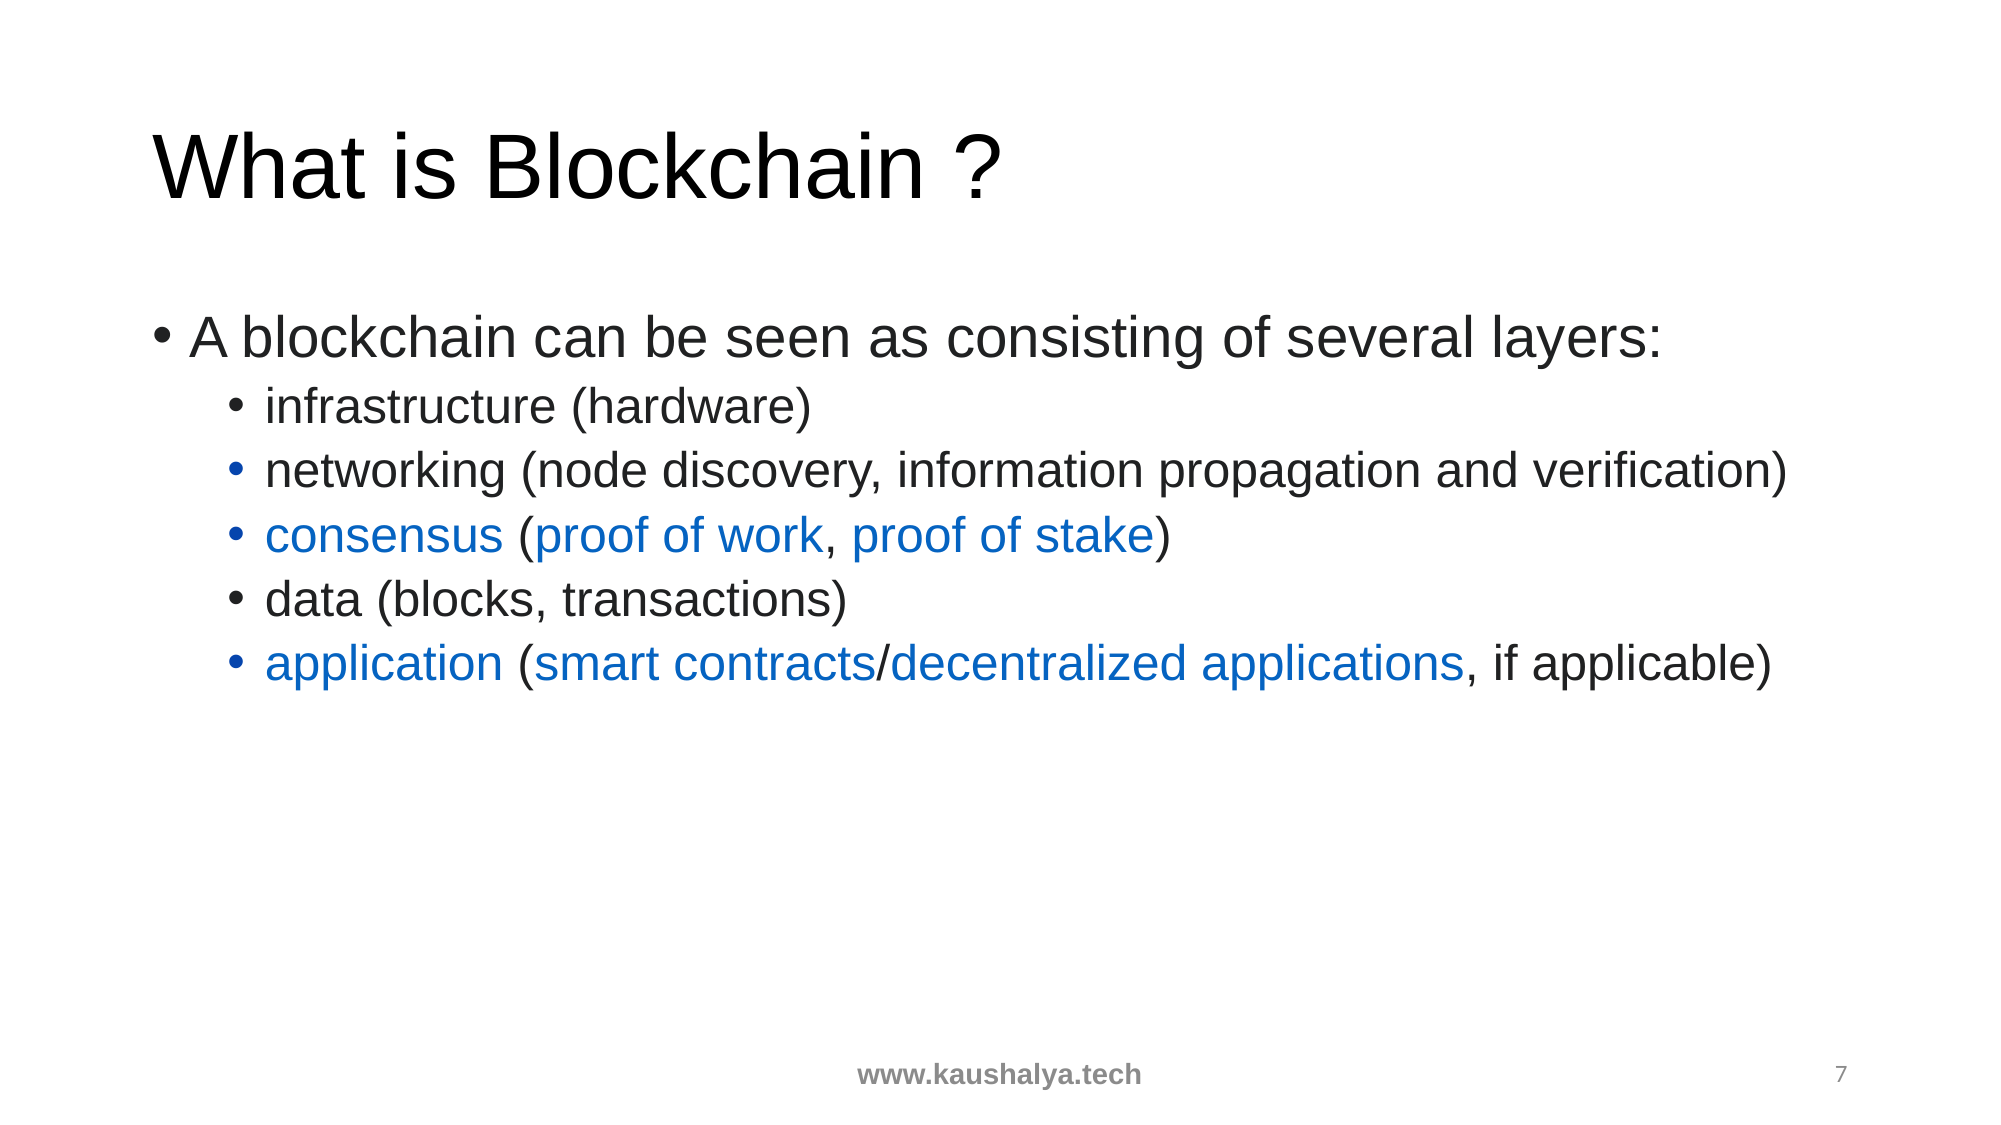

# What is Blockchain ?
A blockchain can be seen as consisting of several layers:
infrastructure (hardware)
networking (node discovery, information propagation and verification)
consensus (proof of work, proof of stake)
data (blocks, transactions)
application (smart contracts/decentralized applications, if applicable)

www.kaushalya.tech
7